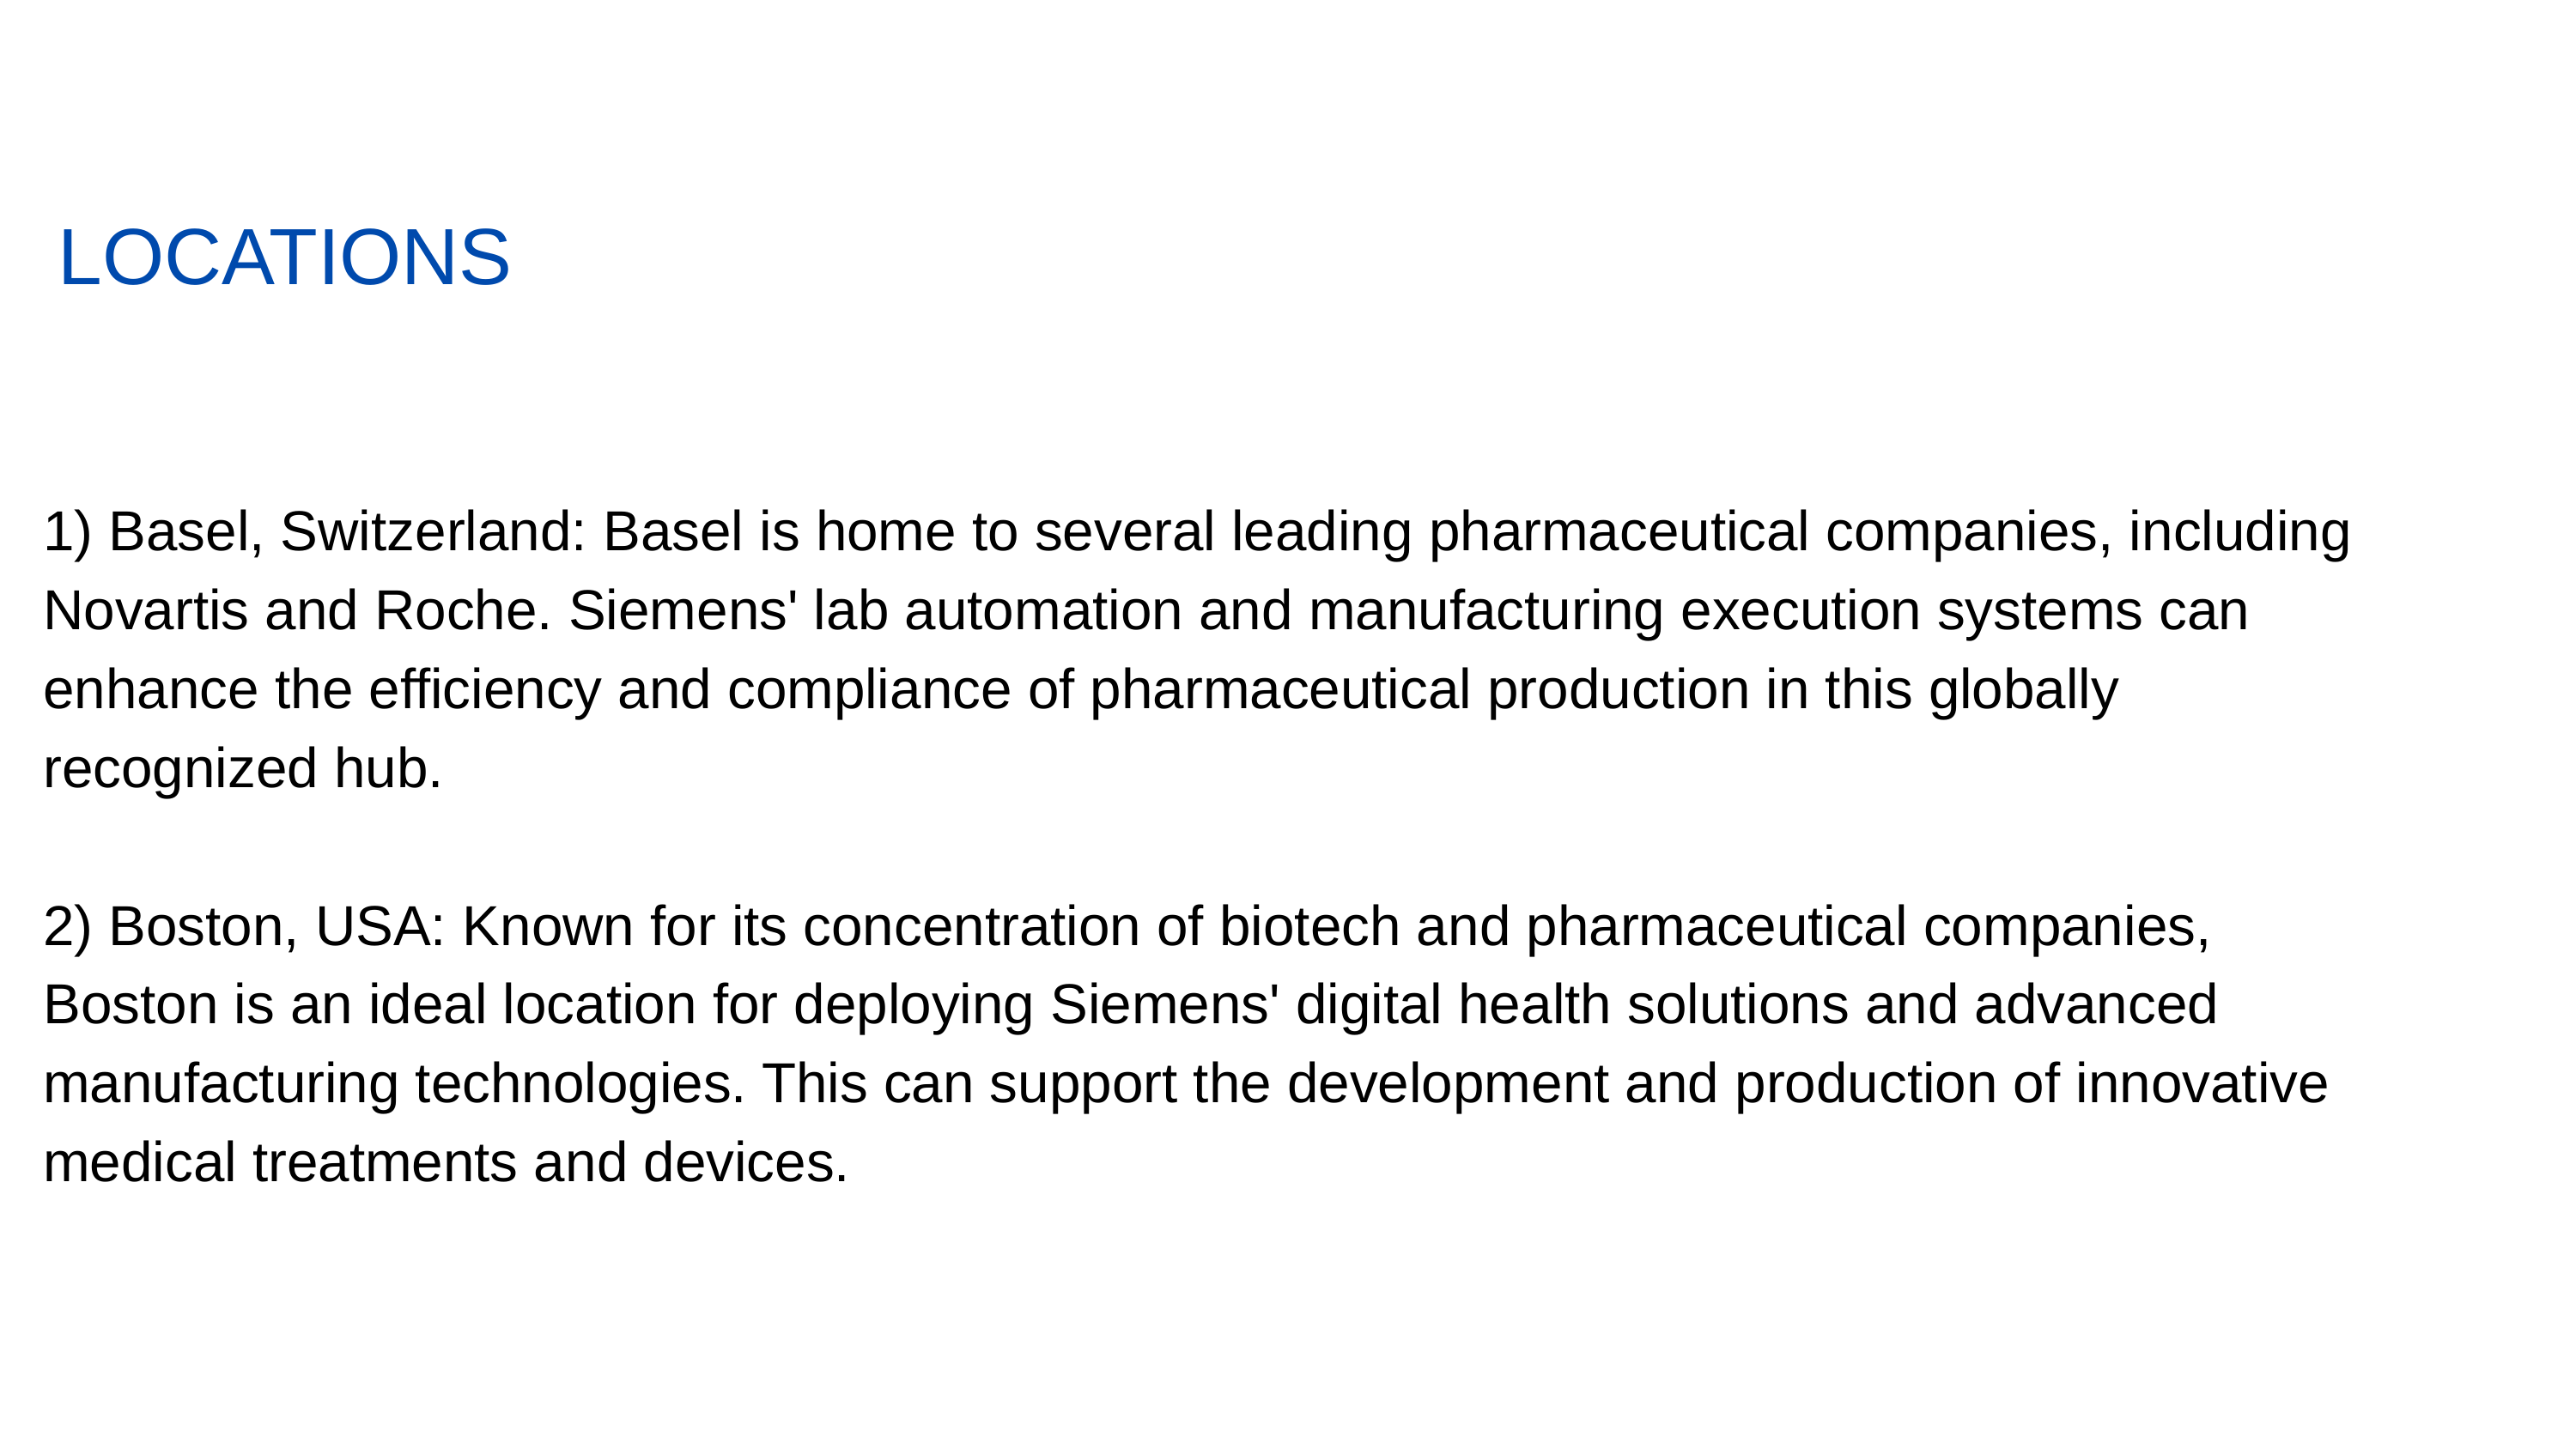

LOCATIONS

1) Basel, Switzerland: Basel is home to several leading pharmaceutical companies, including Novartis and Roche. Siemens' lab automation and manufacturing execution systems can enhance the efficiency and compliance of pharmaceutical production in this globally recognized hub.

2) Boston, USA: Known for its concentration of biotech and pharmaceutical companies, Boston is an ideal location for deploying Siemens' digital health solutions and advanced manufacturing technologies. This can support the development and production of innovative medical treatments and devices.